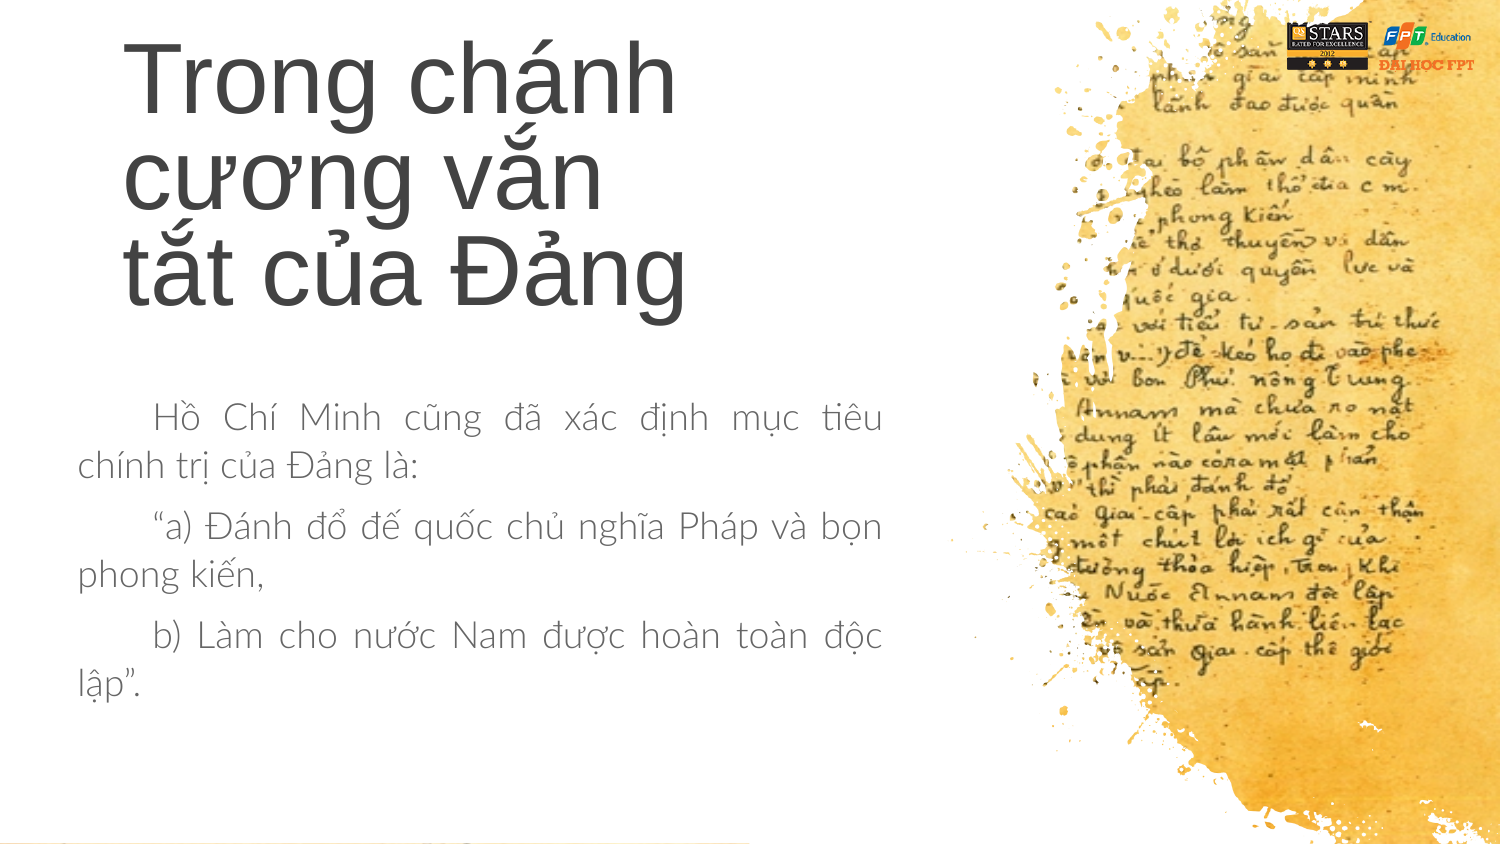

# Trong chánh cương vắn tắt của Đảng
Hồ Chí Minh cũng đã xác định mục tiêu chính trị của Đảng là:
“a) Đánh đổ đế quốc chủ nghĩa Pháp và bọn phong kiến,
b) Làm cho nước Nam được hoàn toàn độc lập”.